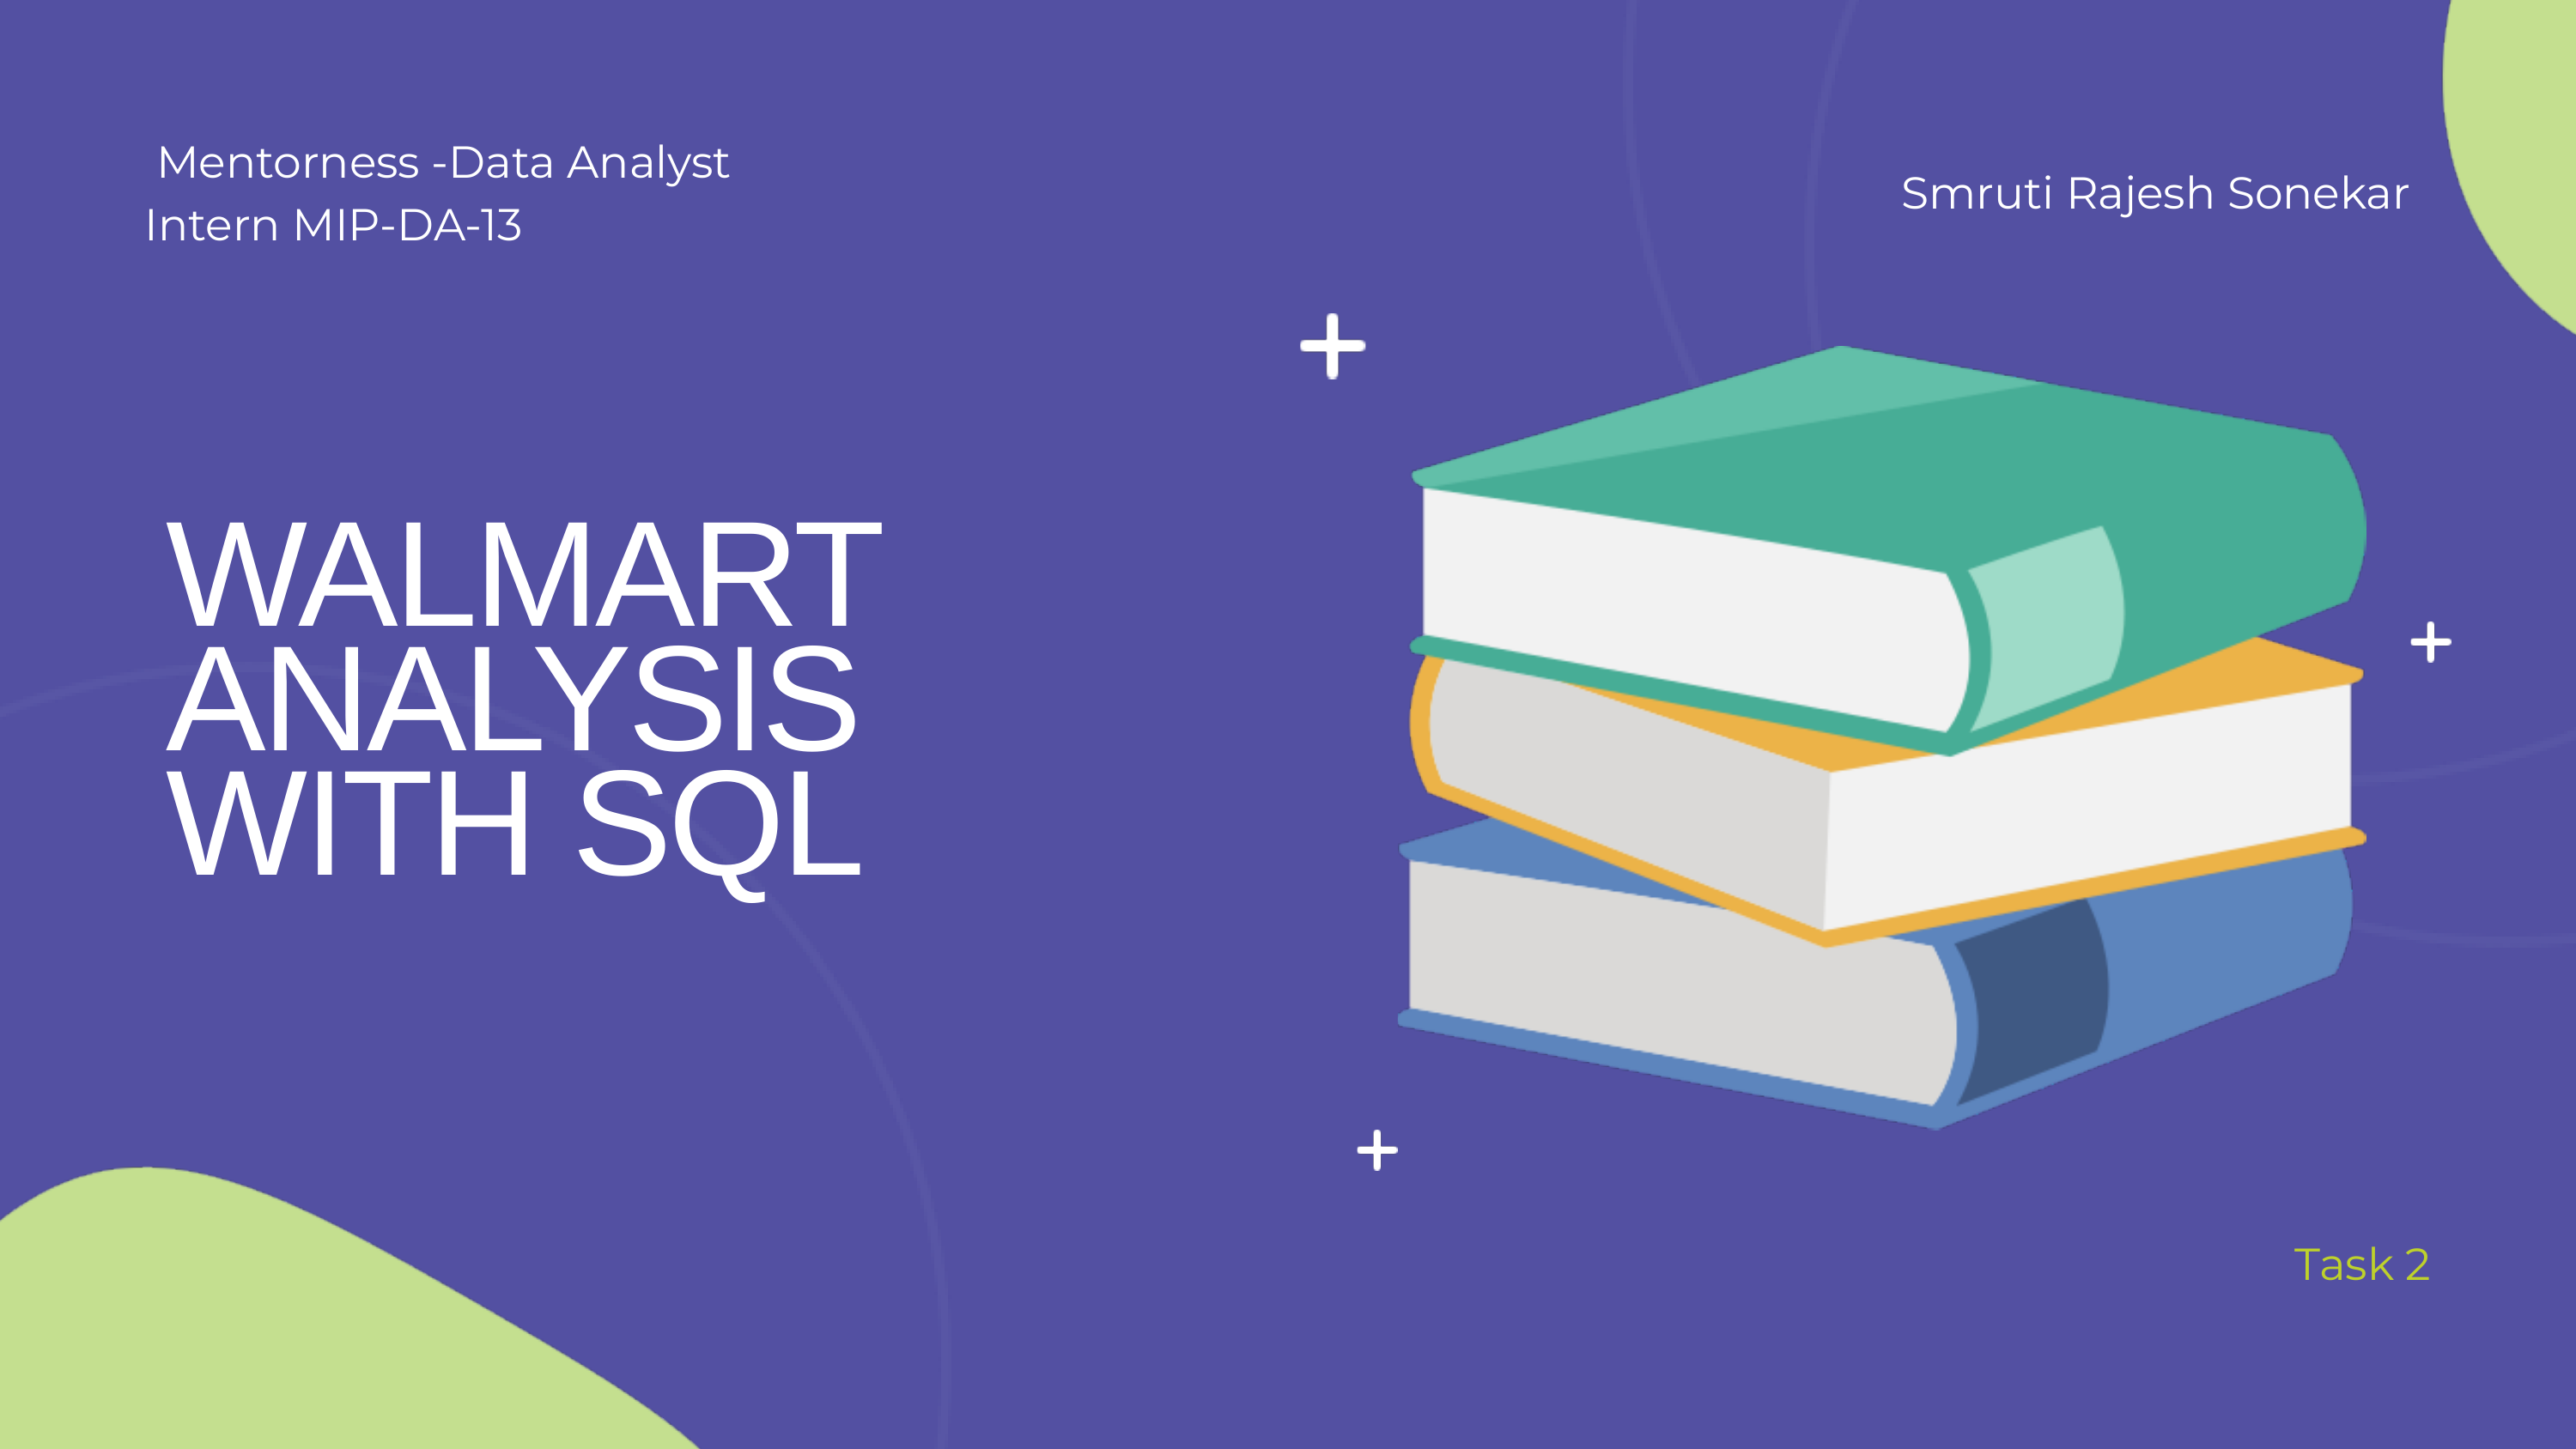

Mentorness -Data Analyst Intern MIP-DA-13
Smruti Rajesh Sonekar

WALMART ANALYSIS WITH SQL

Task 2